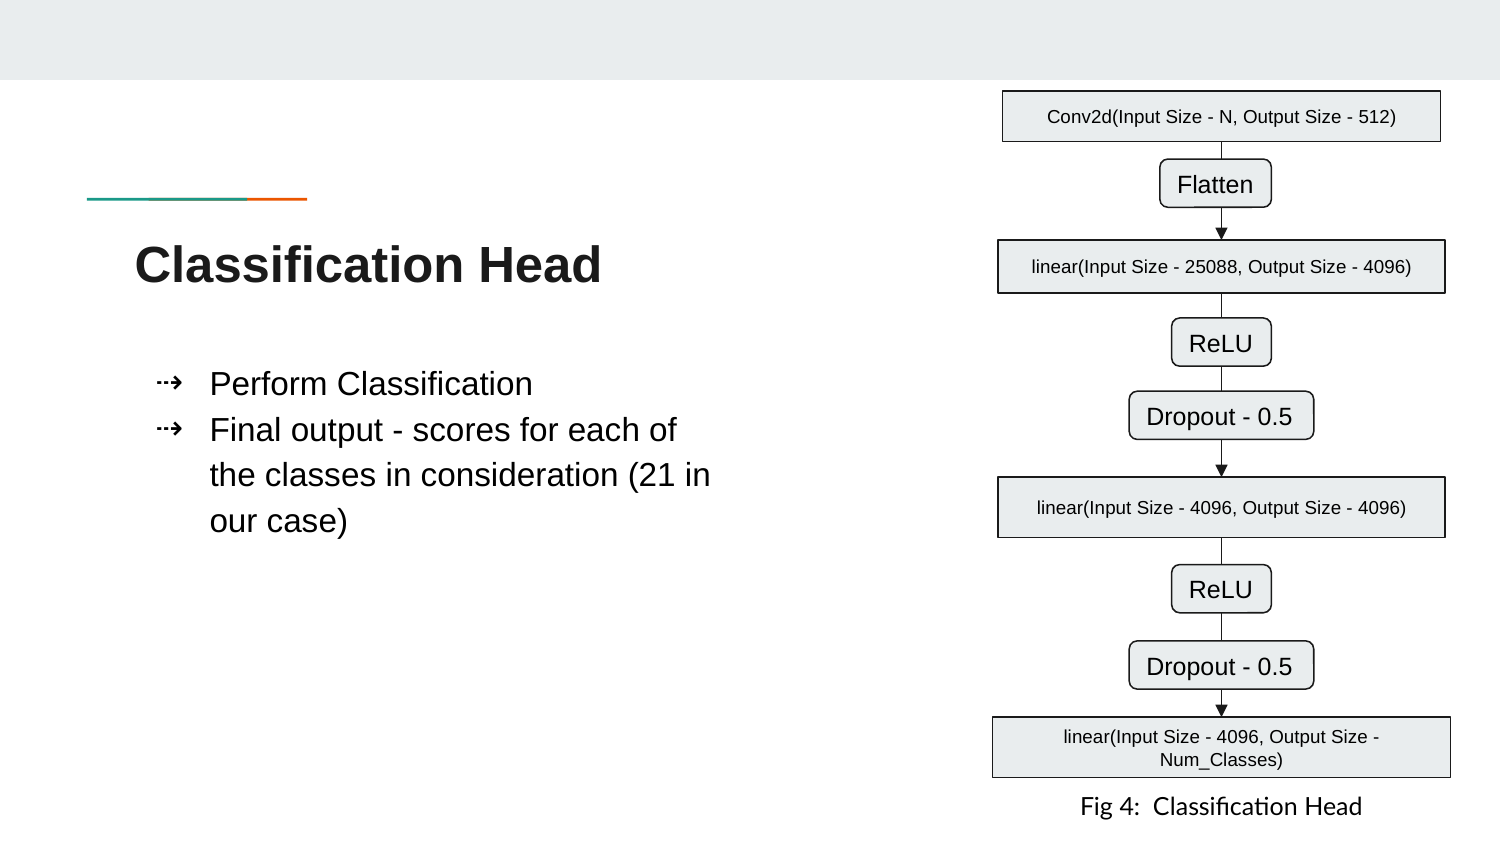

Conv2d(Input Size - N, Output Size - 512)
linear(Input Size - 25088, Output Size - 4096)
ReLU
Dropout - 0.5
linear(Input Size - 4096, Output Size - 4096)
ReLU
Dropout - 0.5
linear(Input Size - 4096, Output Size - Num_Classes)
Flatten
# Classification Head
Perform Classification
Final output - scores for each of the classes in consideration (21 in our case)
Fig 4:  Classification Head